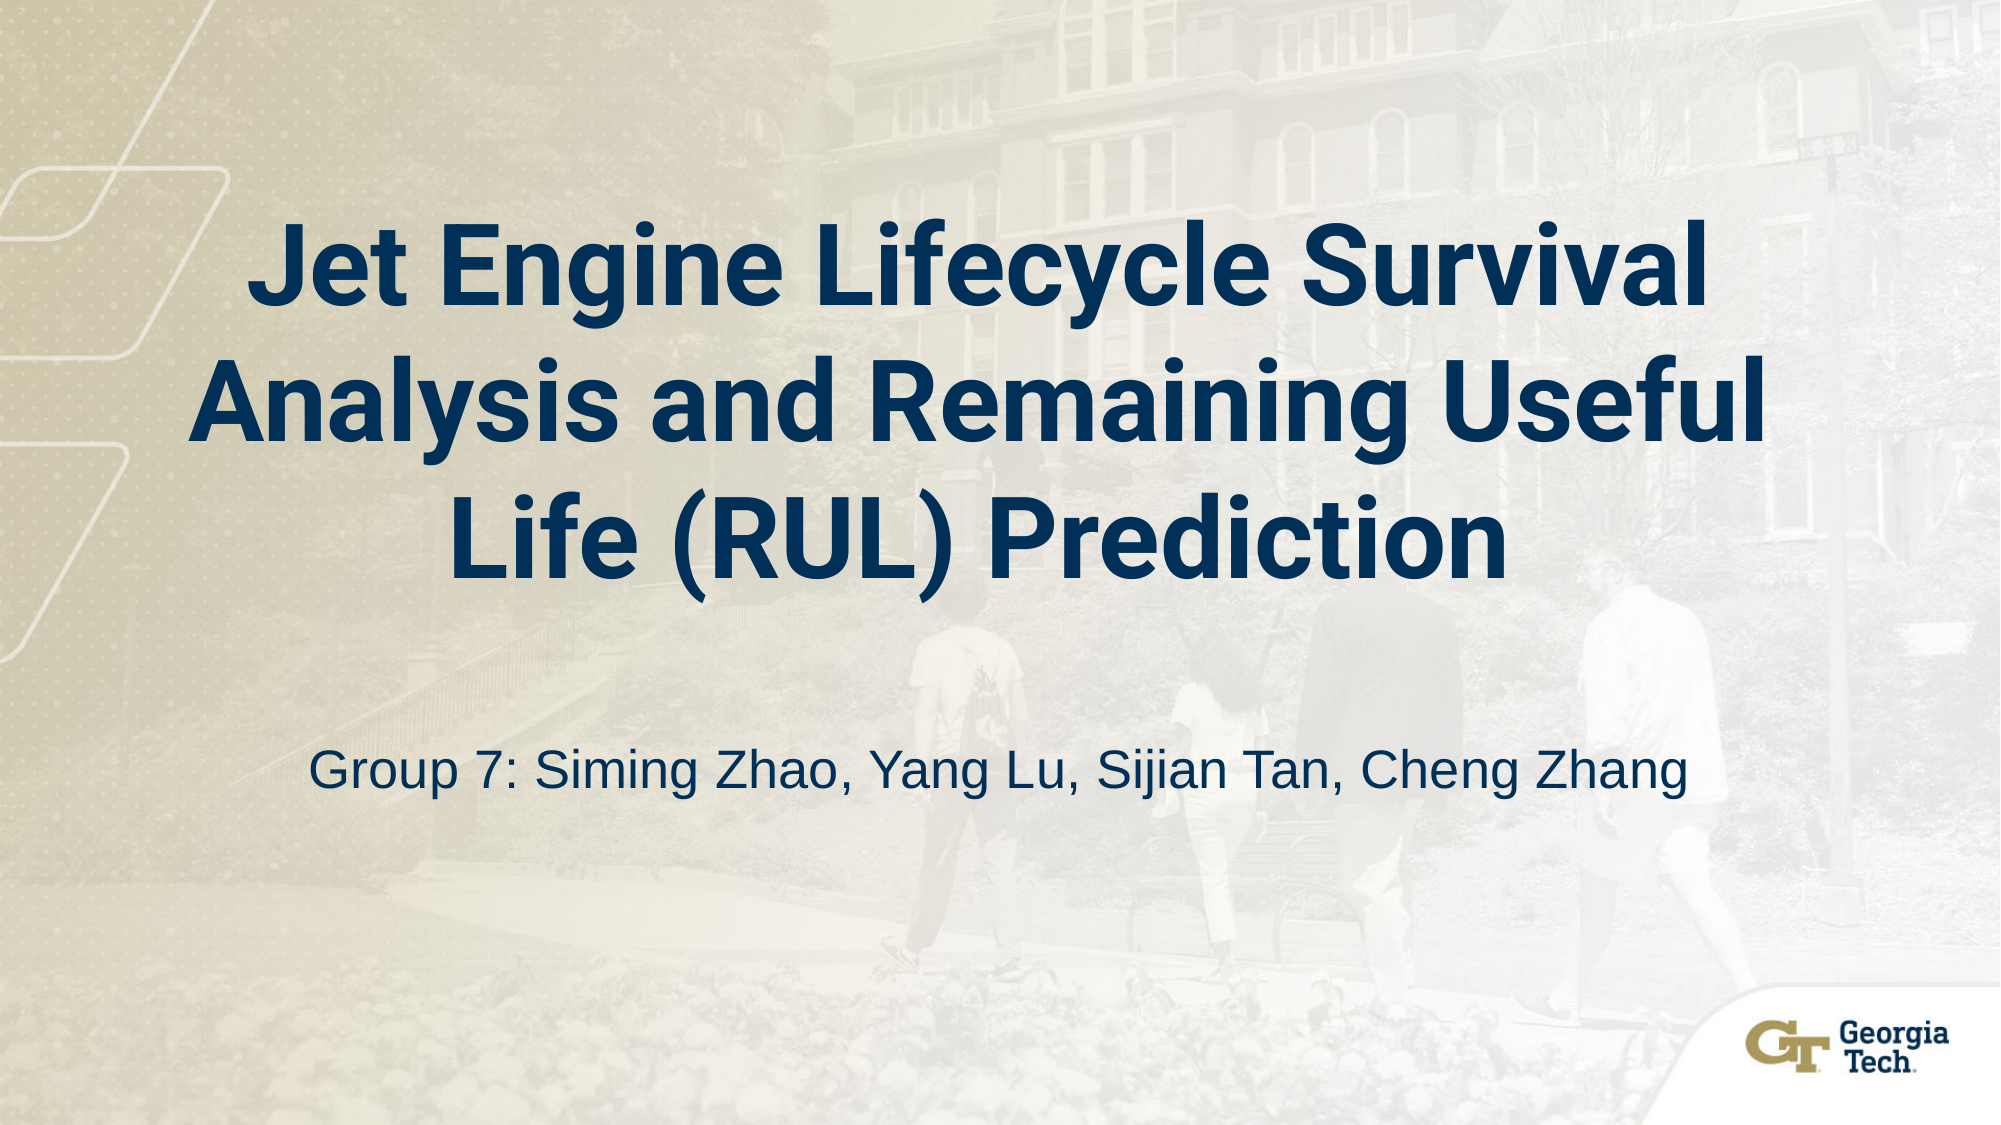

# Jet Engine Lifecycle Survival Analysis and Remaining Useful Life (RUL) Prediction
Group 7: Siming Zhao, Yang Lu, Sijian Tan, Cheng Zhang